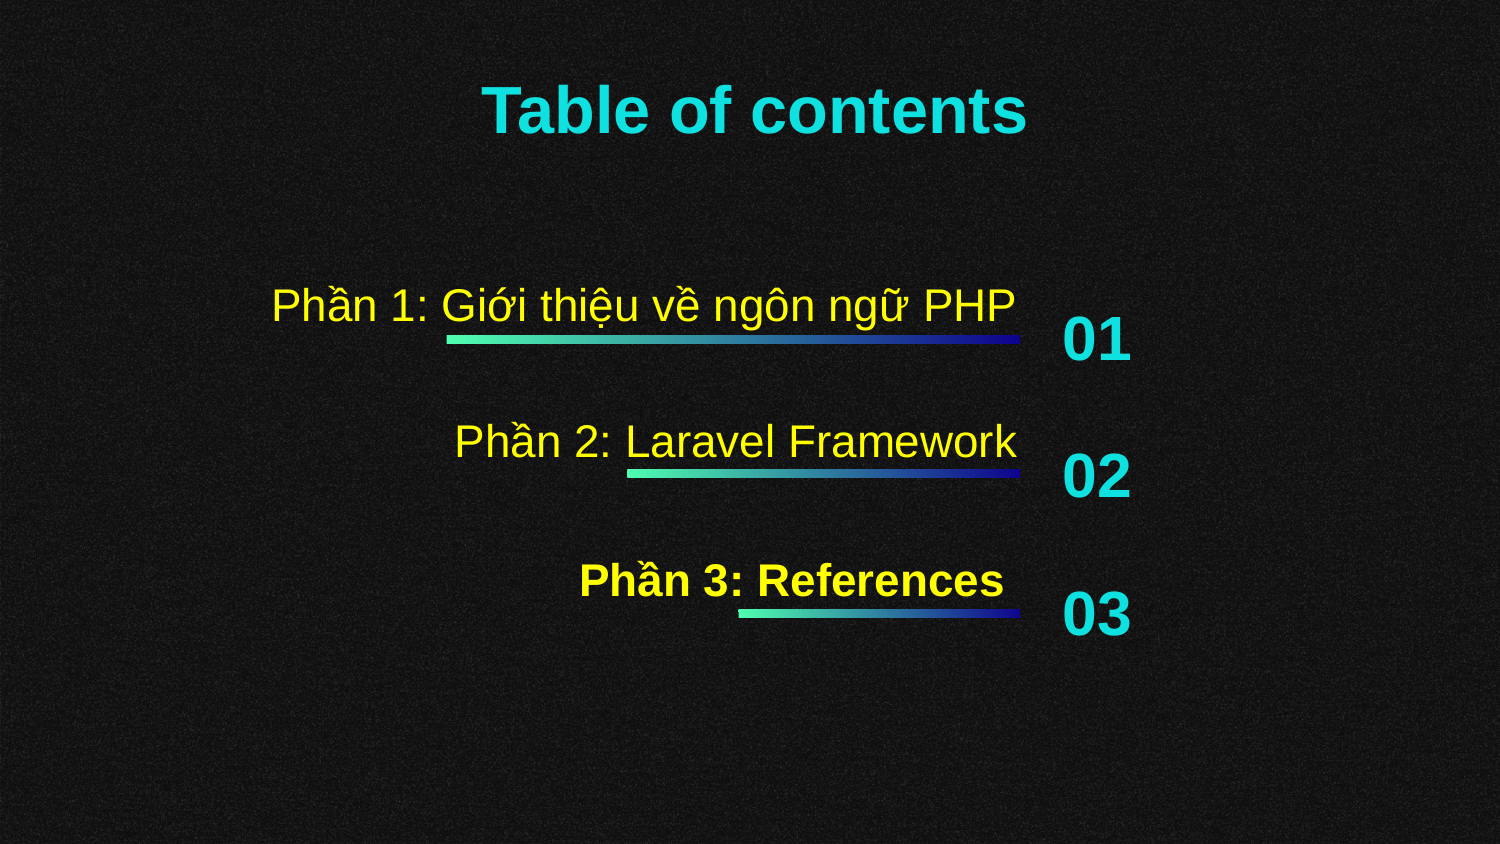

# Table of contents
01
Phần 1: Giới thiệu về ngôn ngữ PHP

Phần 2: Laravel Framework
02

03
Phần 3: References